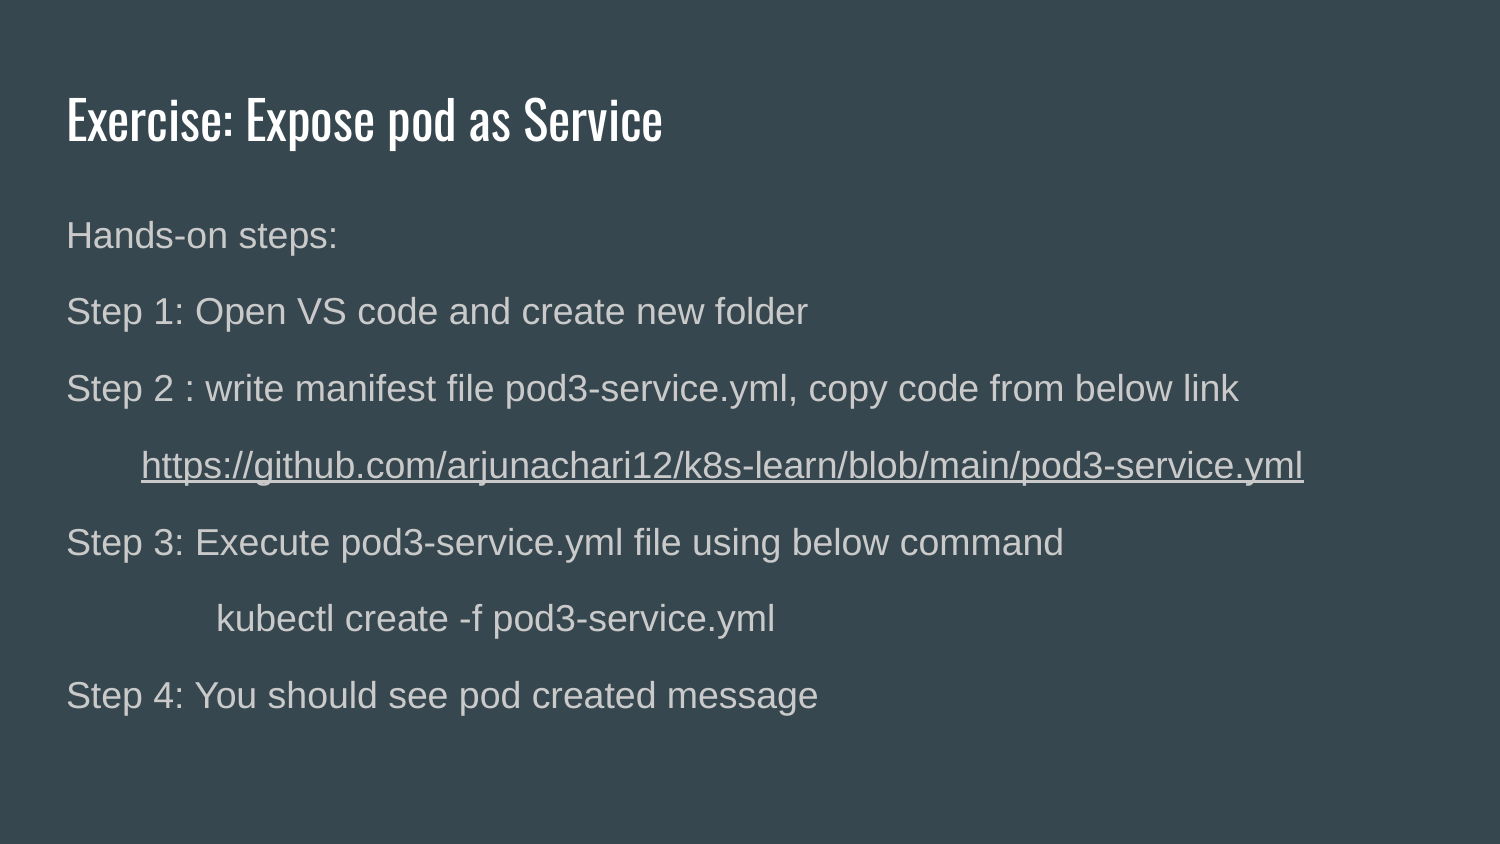

# Exercise: Expose pod as Service
Hands-on steps:
Step 1: Open VS code and create new folder
Step 2 : write manifest file pod3-service.yml, copy code from below link
https://github.com/arjunachari12/k8s-learn/blob/main/pod3-service.yml
Step 3: Execute pod3-service.yml file using below command
	kubectl create -f pod3-service.yml
Step 4: You should see pod created message